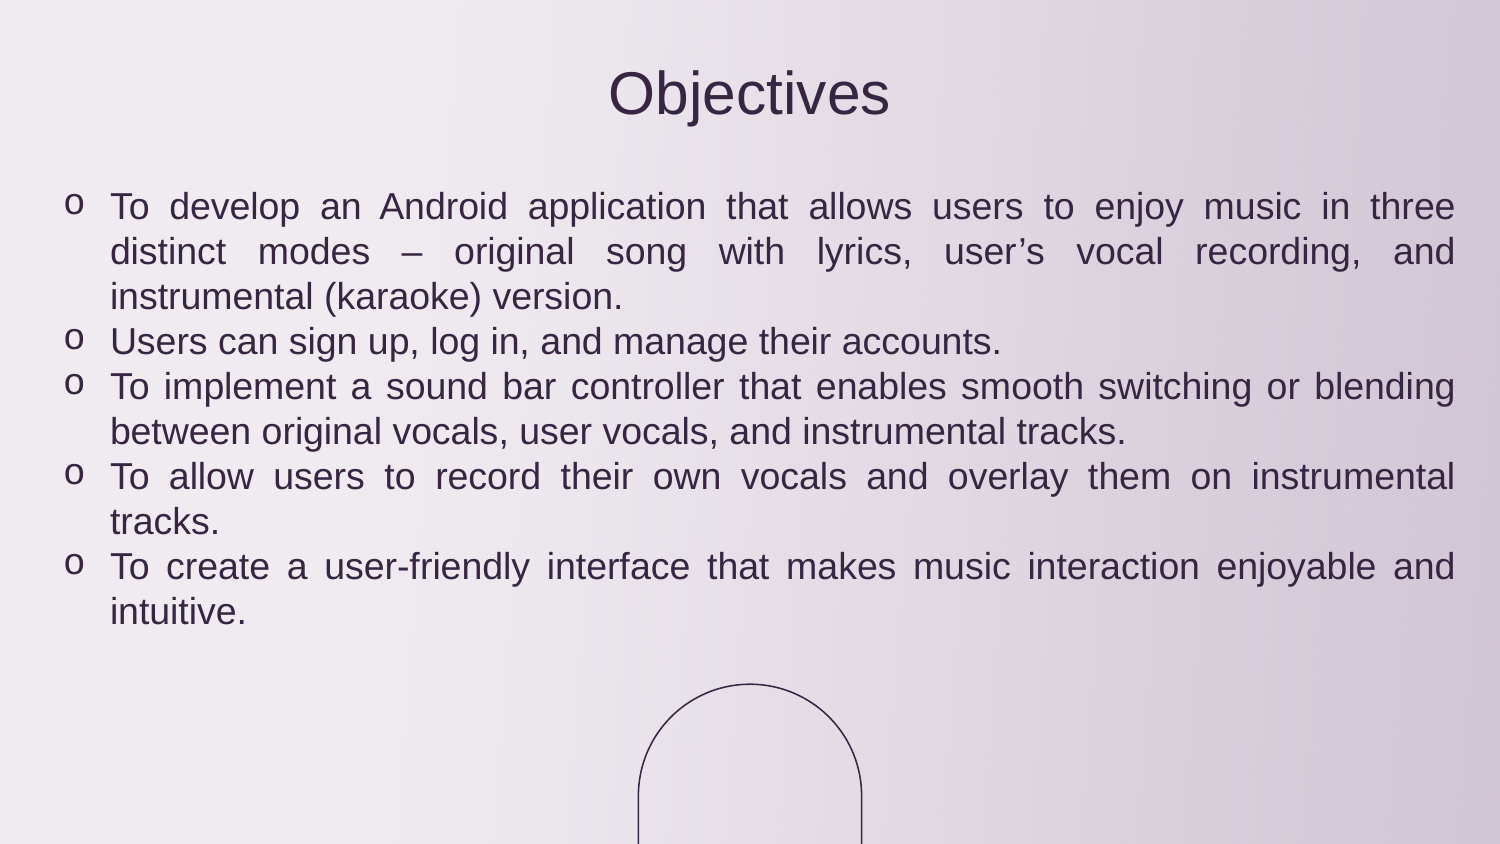

# Objectives
To develop an Android application that allows users to enjoy music in three distinct modes – original song with lyrics, user’s vocal recording, and instrumental (karaoke) version.
Users can sign up, log in, and manage their accounts.
To implement a sound bar controller that enables smooth switching or blending between original vocals, user vocals, and instrumental tracks.
To allow users to record their own vocals and overlay them on instrumental tracks.
To create a user-friendly interface that makes music interaction enjoyable and intuitive.